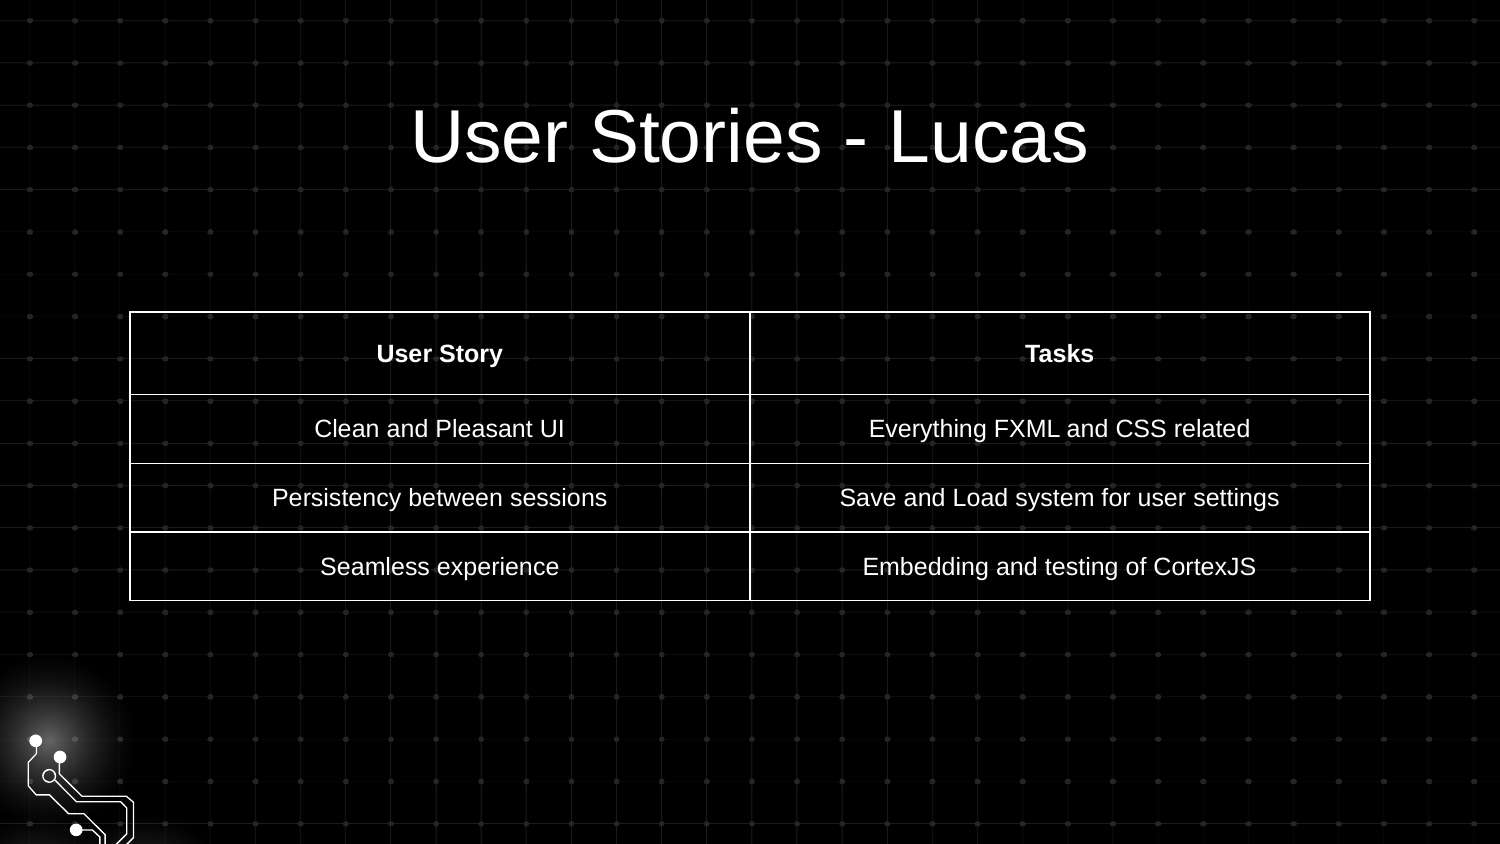

# User Stories - Lucas
| User Story | Tasks |
| --- | --- |
| Clean and Pleasant UI | Everything FXML and CSS related |
| Persistency between sessions | Save and Load system for user settings |
| Seamless experience | Embedding and testing of CortexJS |